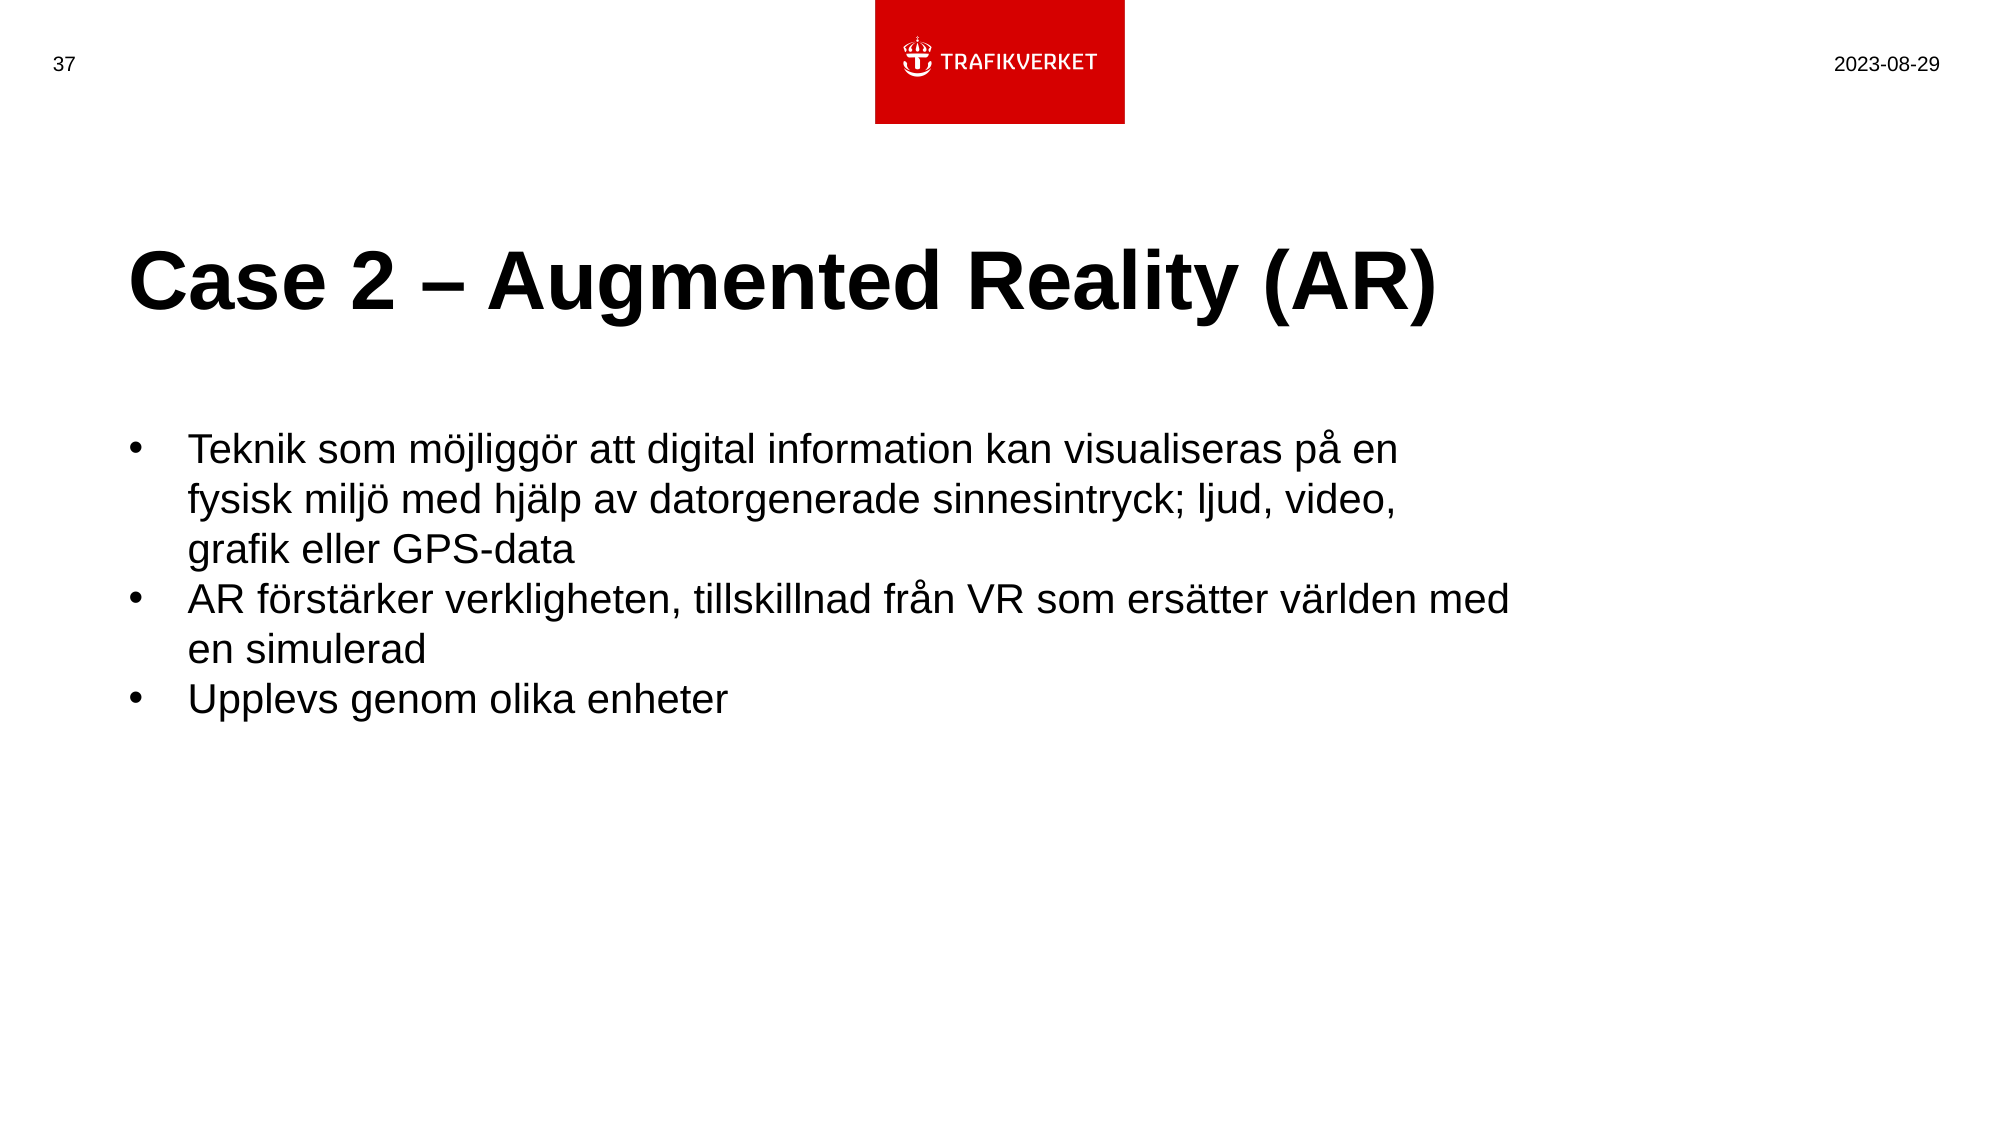

37
2023-08-29
# Case 2 – Augmented Reality (AR)
Teknik som möjliggör att digital information kan visualiseras på en fysisk miljö med hjälp av datorgenerade sinnesintryck; ljud, video, grafik eller GPS-data
AR förstärker verkligheten, tillskillnad från VR som ersätter världen med en simulerad
Upplevs genom olika enheter